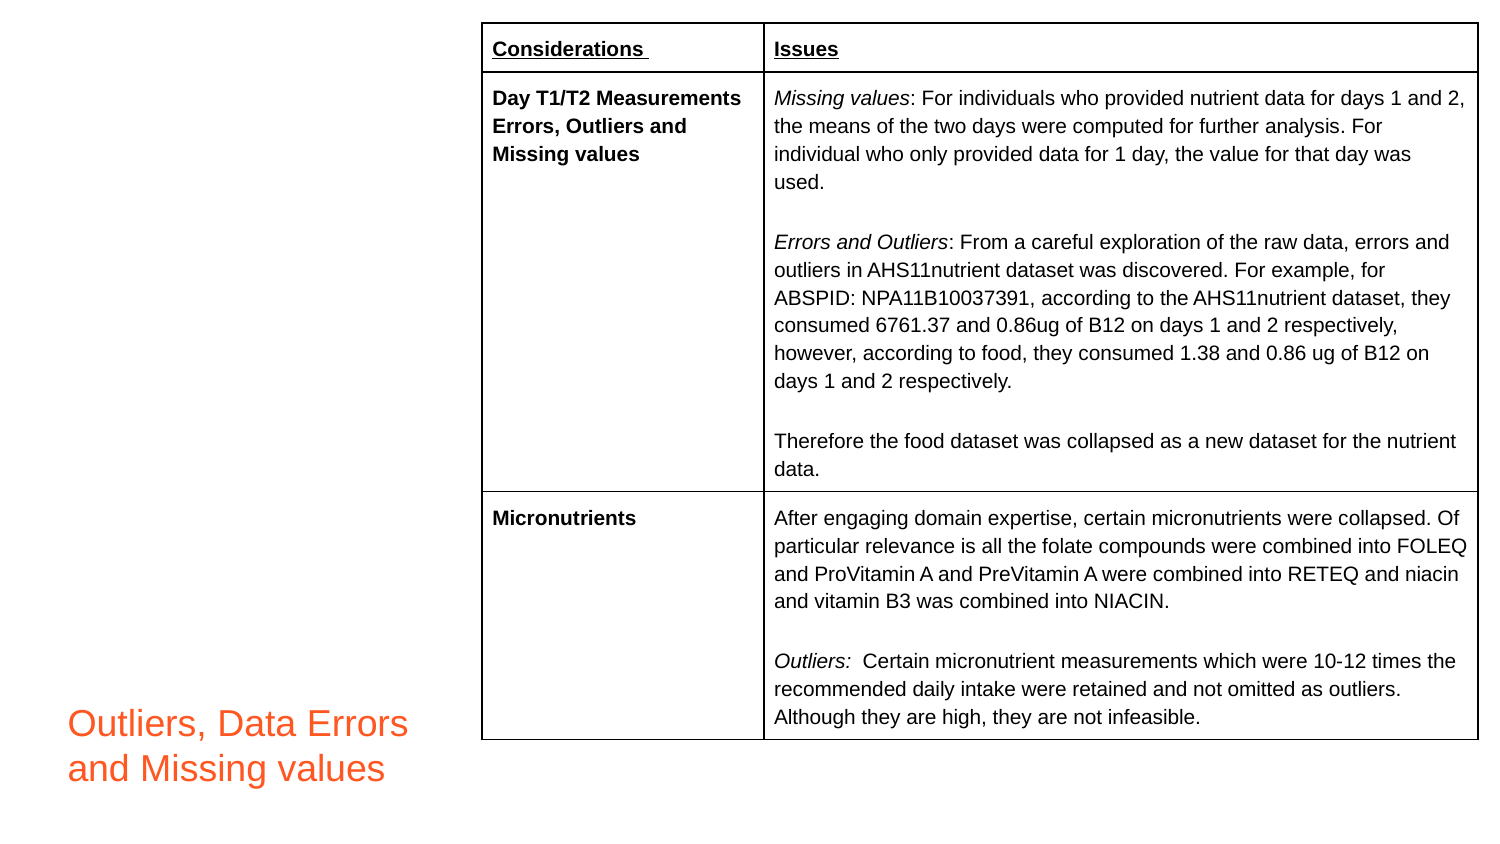

| Considerations | Issues |
| --- | --- |
| Day T1/T2 Measurements Errors, Outliers and Missing values | Missing values: For individuals who provided nutrient data for days 1 and 2, the means of the two days were computed for further analysis. For individual who only provided data for 1 day, the value for that day was used. Errors and Outliers: From a careful exploration of the raw data, errors and outliers in AHS11nutrient dataset was discovered. For example, for ABSPID: NPA11B10037391, according to the AHS11nutrient dataset, they consumed 6761.37 and 0.86ug of B12 on days 1 and 2 respectively, however, according to food, they consumed 1.38 and 0.86 ug of B12 on days 1 and 2 respectively. Therefore the food dataset was collapsed as a new dataset for the nutrient data. |
| Micronutrients | After engaging domain expertise, certain micronutrients were collapsed. Of particular relevance is all the folate compounds were combined into FOLEQ and ProVitamin A and PreVitamin A were combined into RETEQ and niacin and vitamin B3 was combined into NIACIN. Outliers: Certain micronutrient measurements which were 10-12 times the recommended daily intake were retained and not omitted as outliers. Although they are high, they are not infeasible. |

Outliers, Data Errors and Missing values